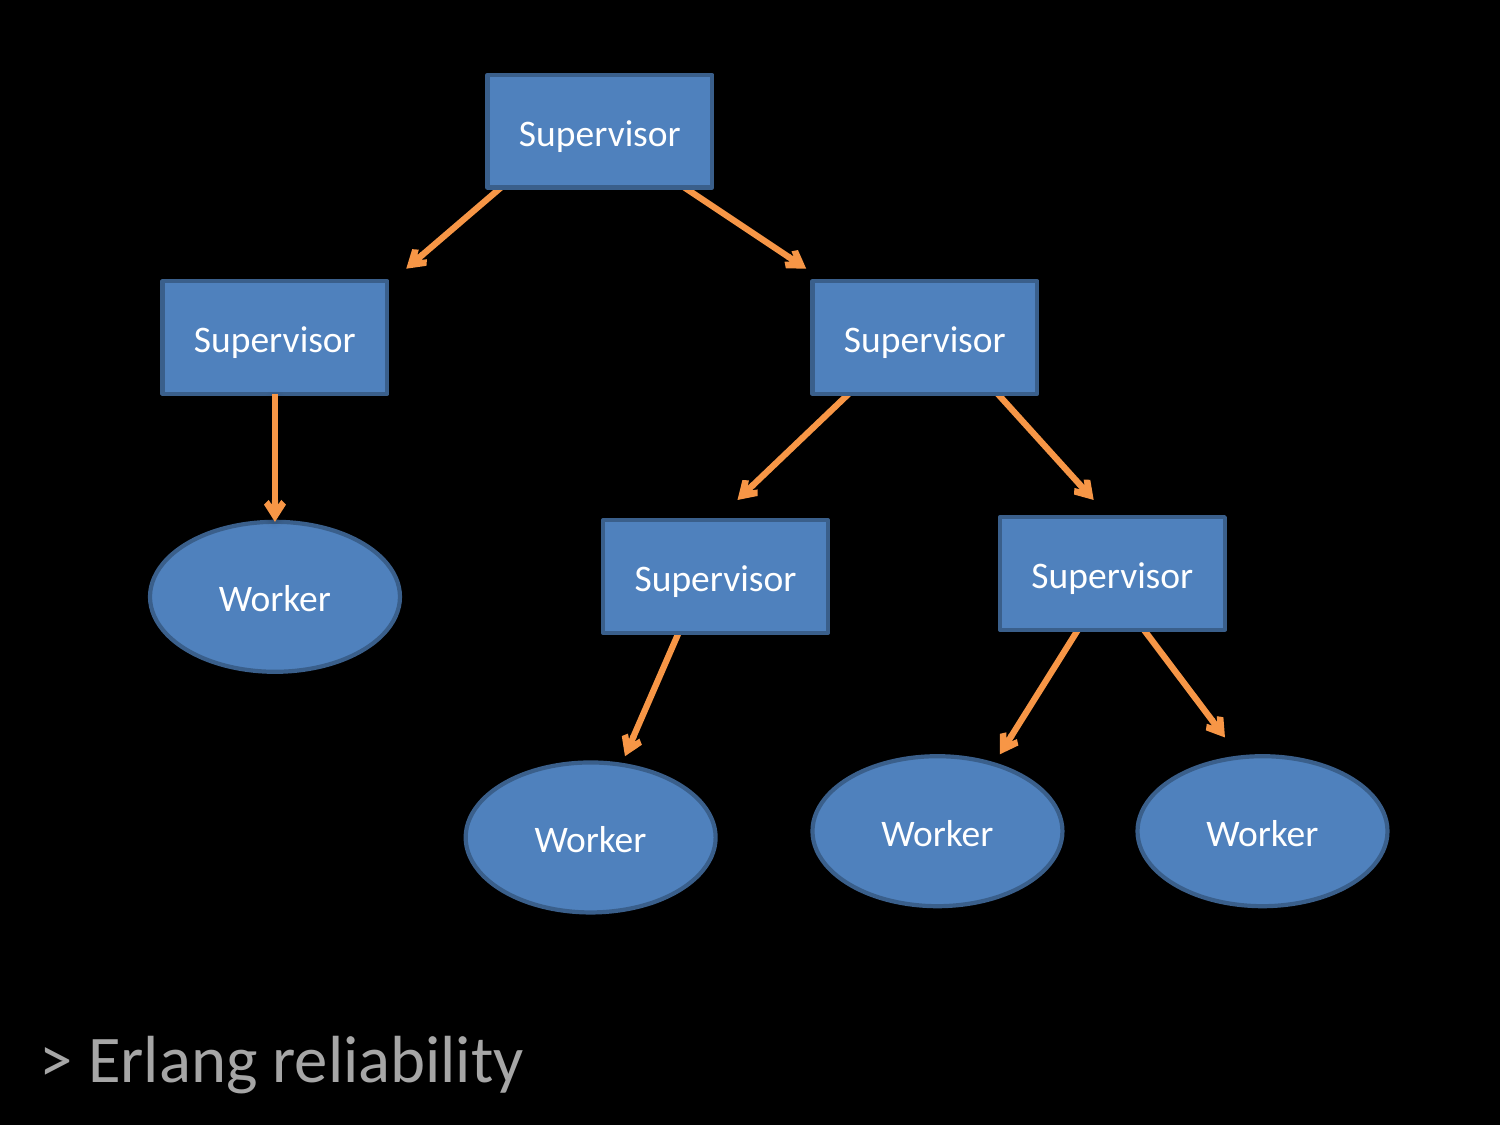

Supervisor
Supervisor
Supervisor
Supervisor
Supervisor
Worker
Worker
Worker
Worker
# > Erlang reliability